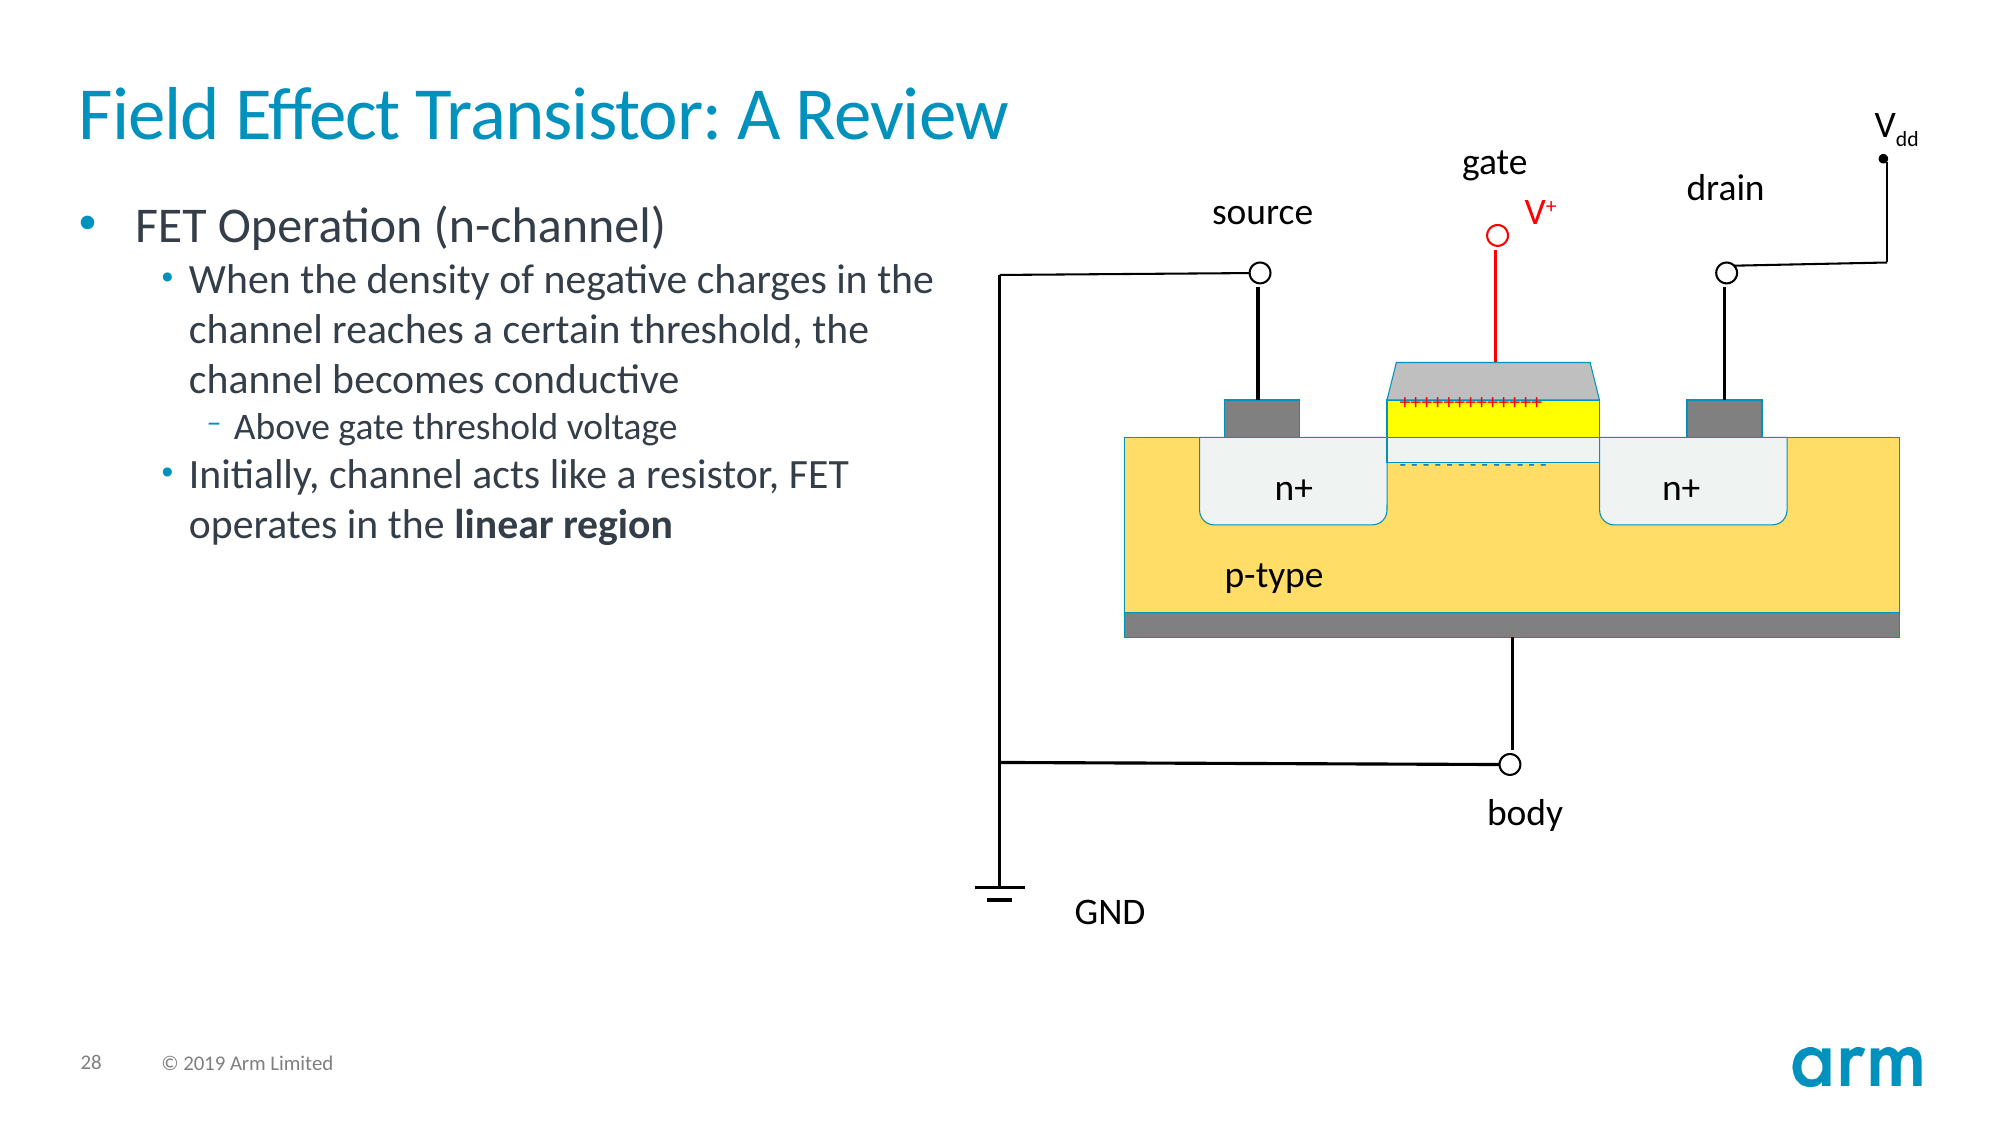

# Field Effect Transistor: A Review
Vdd
gate
source

n+
n+
p-type

body
drain

V+
FET Operation (n-channel)
When the density of negative charges in the channel reaches a certain threshold, the channel becomes conductive
Above gate threshold voltage
Initially, channel acts like a resistor, FET operates in the linear region

+++++++++++++

- - - - - - - - - - - - -
GND